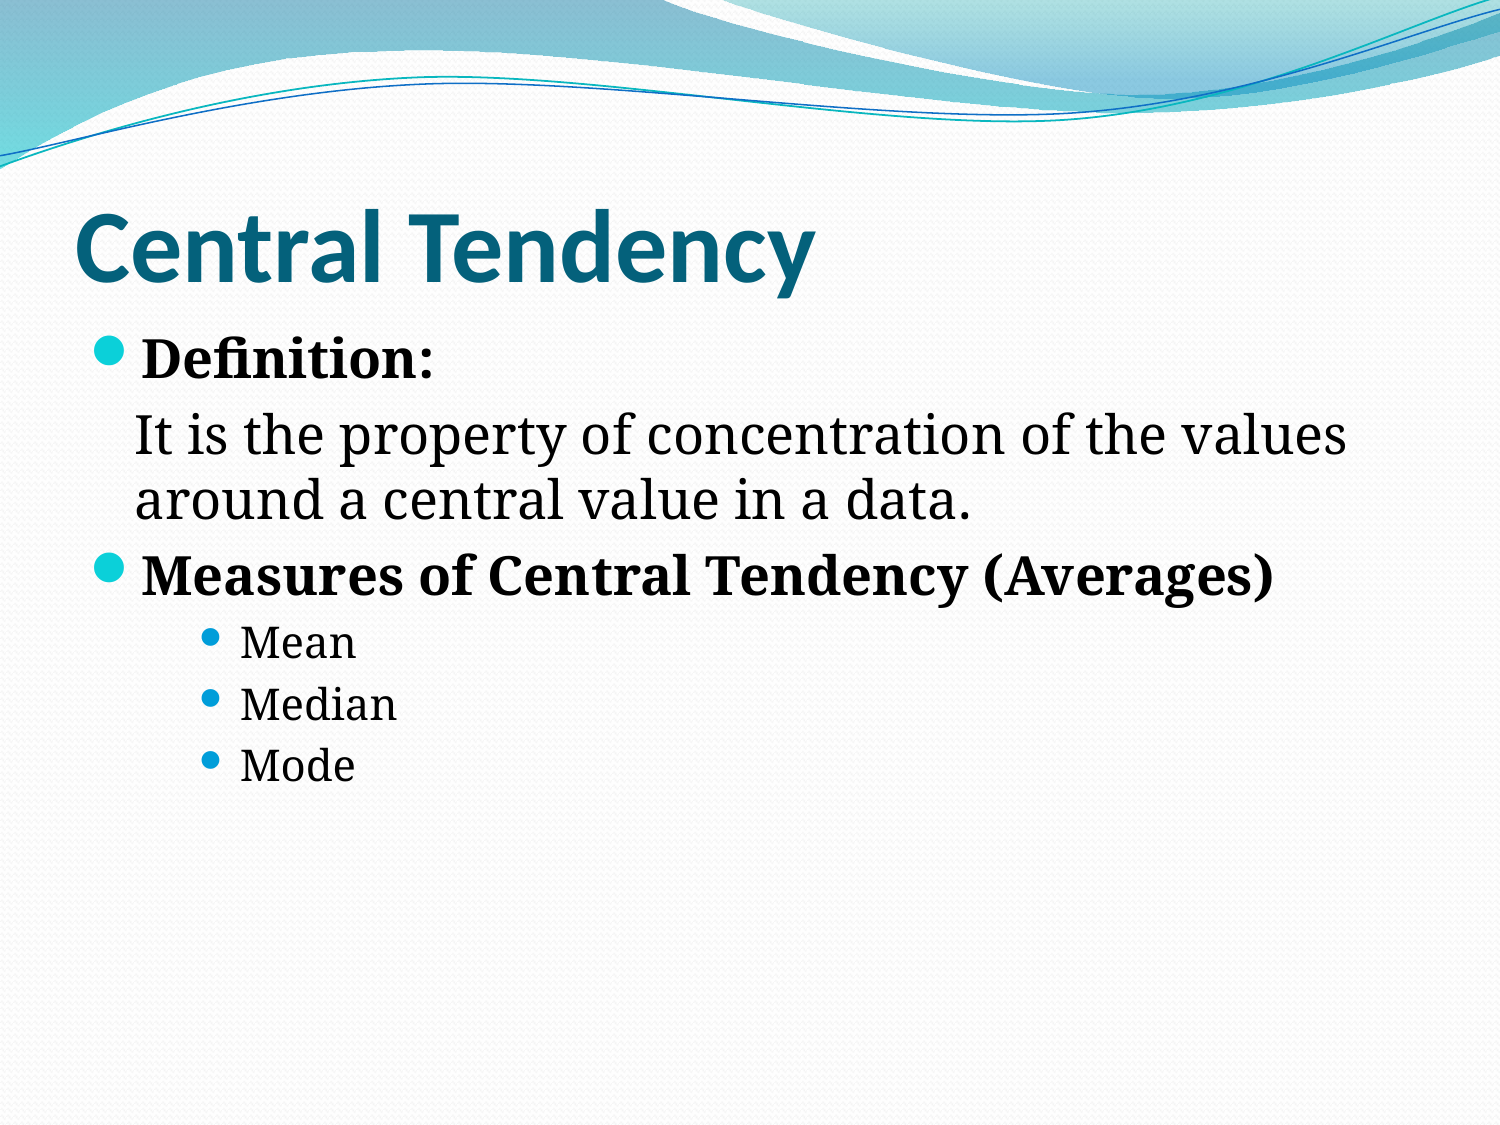

# Central Tendency
Definition:
	It is the property of concentration of the values around a central value in a data.
Measures of Central Tendency (Averages)
Mean
Median
Mode